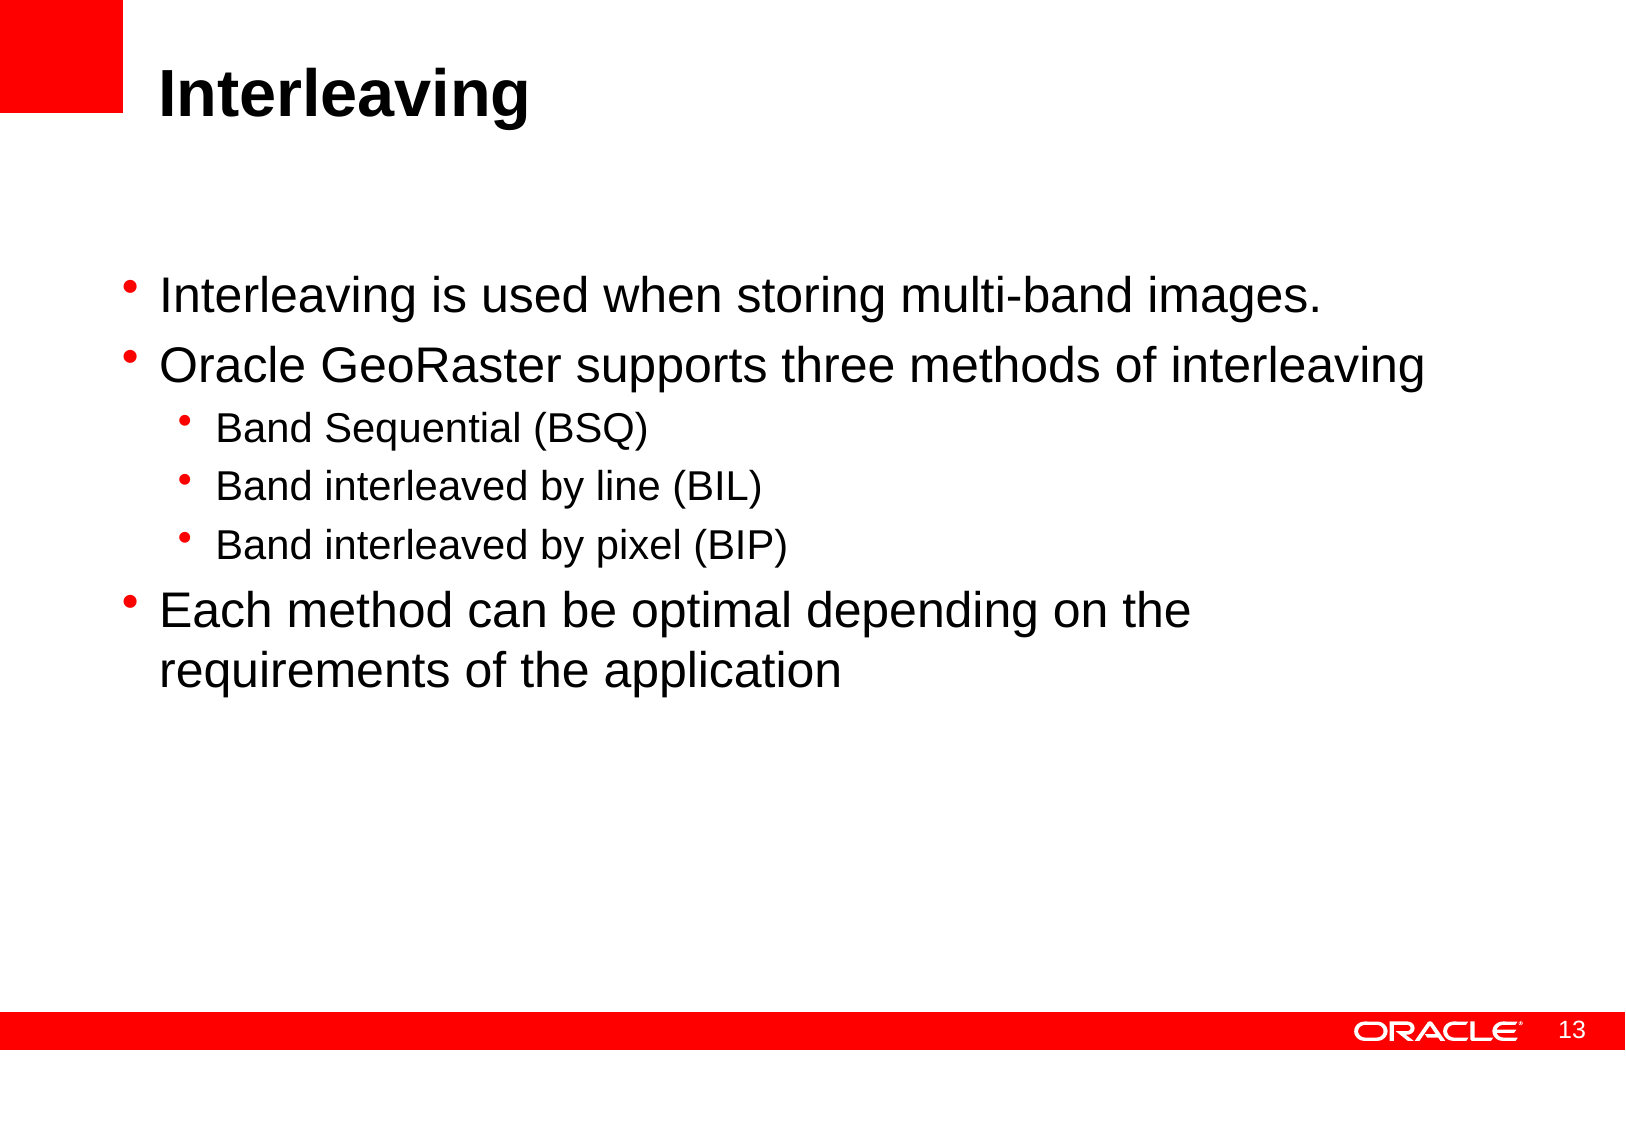

# Interleaving
Interleaving is used when storing multi-band images.
Oracle GeoRaster supports three methods of interleaving
Band Sequential (BSQ)
Band interleaved by line (BIL)
Band interleaved by pixel (BIP)
Each method can be optimal depending on the requirements of the application